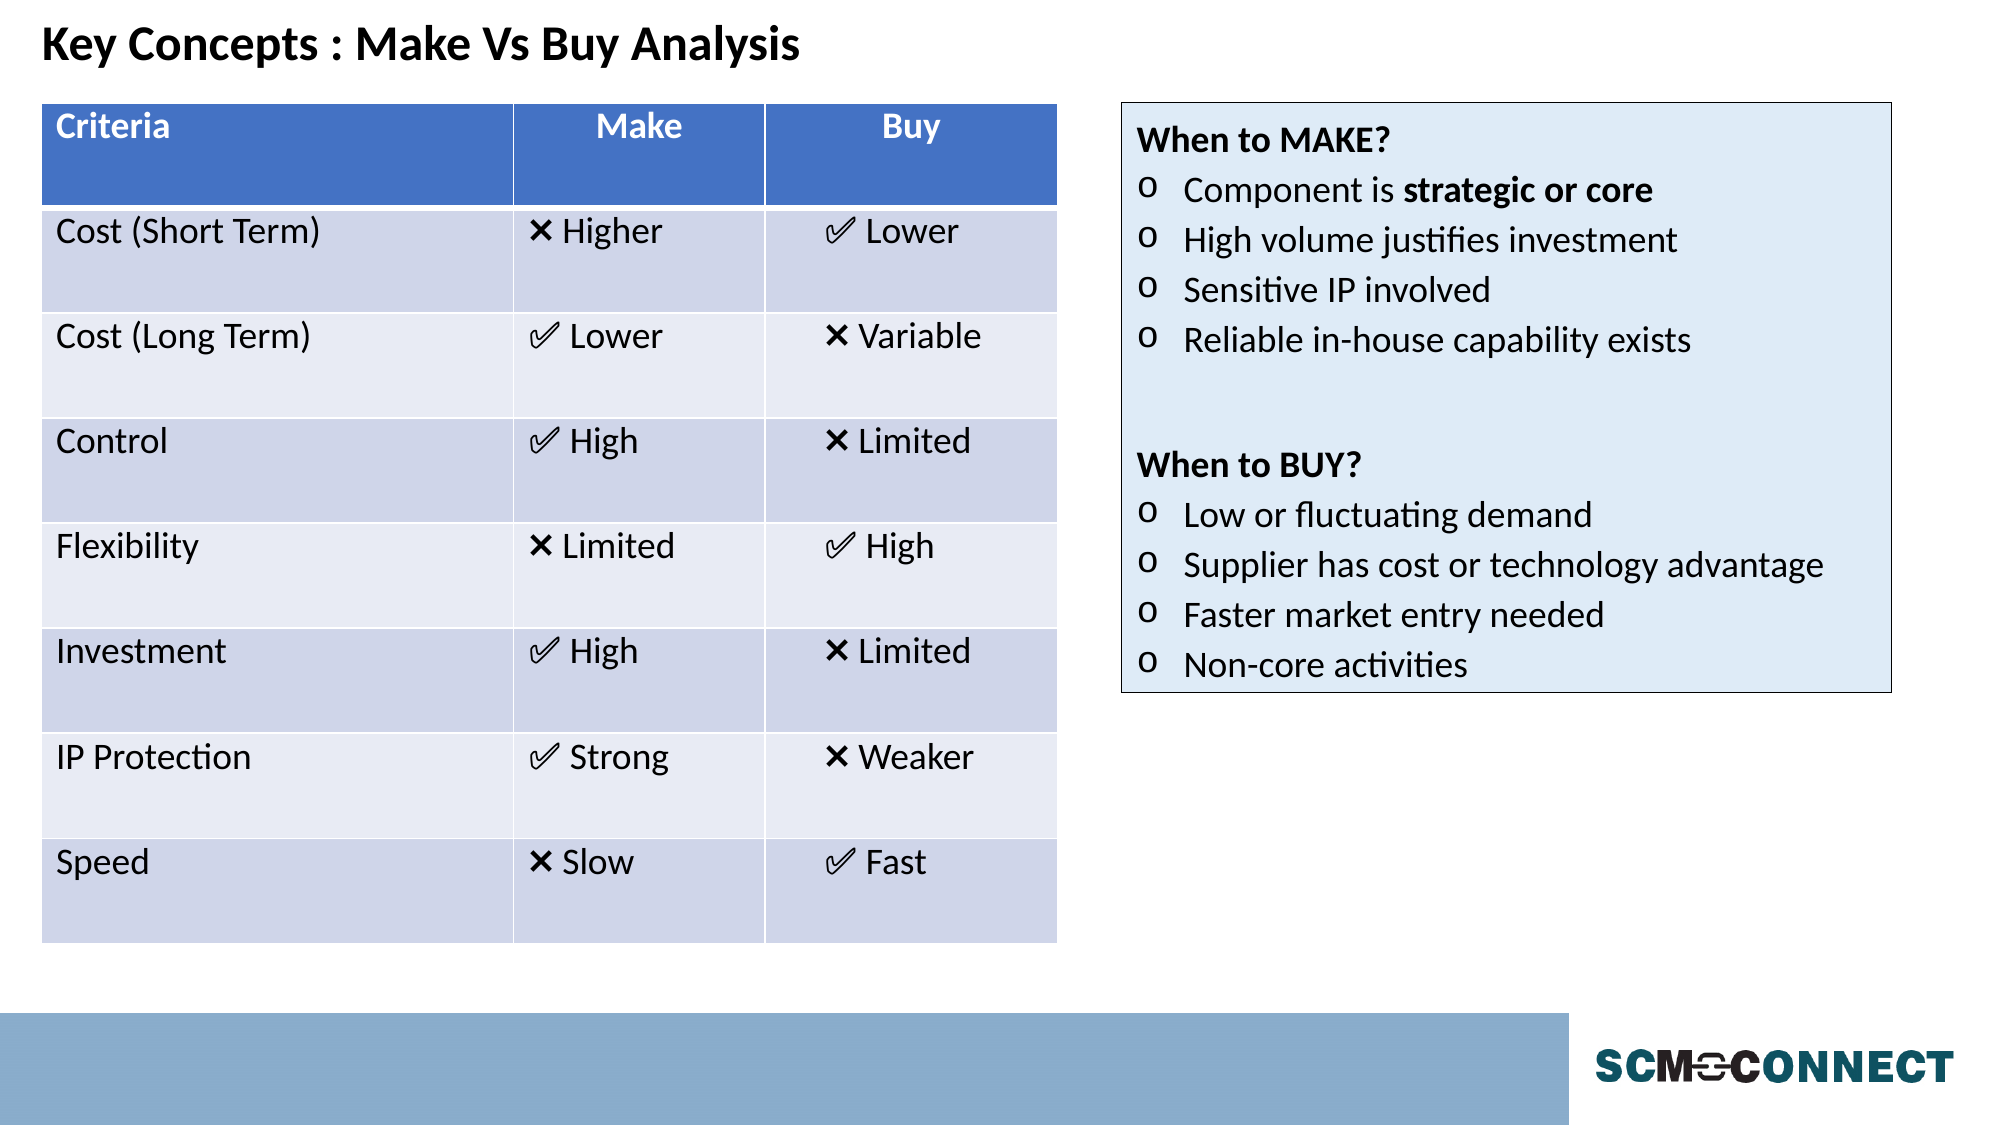

Key Concepts : Make Vs Buy Analysis
| Criteria | Make | Buy |
| --- | --- | --- |
| Cost (Short Term) | ❌ Higher | ✅ Lower |
| Cost (Long Term) | ✅ Lower | ❌ Variable |
| Control | ✅ High | ❌ Limited |
| Flexibility | ❌ Limited | ✅ High |
| Investment | ✅ High | ❌ Limited |
| IP Protection | ✅ Strong | ❌ Weaker |
| Speed | ❌ Slow | ✅ Fast |
When to MAKE?
Component is strategic or core
High volume justifies investment
Sensitive IP involved
Reliable in-house capability exists

When to BUY?
Low or fluctuating demand
Supplier has cost or technology advantage
Faster market entry needed
Non-core activities